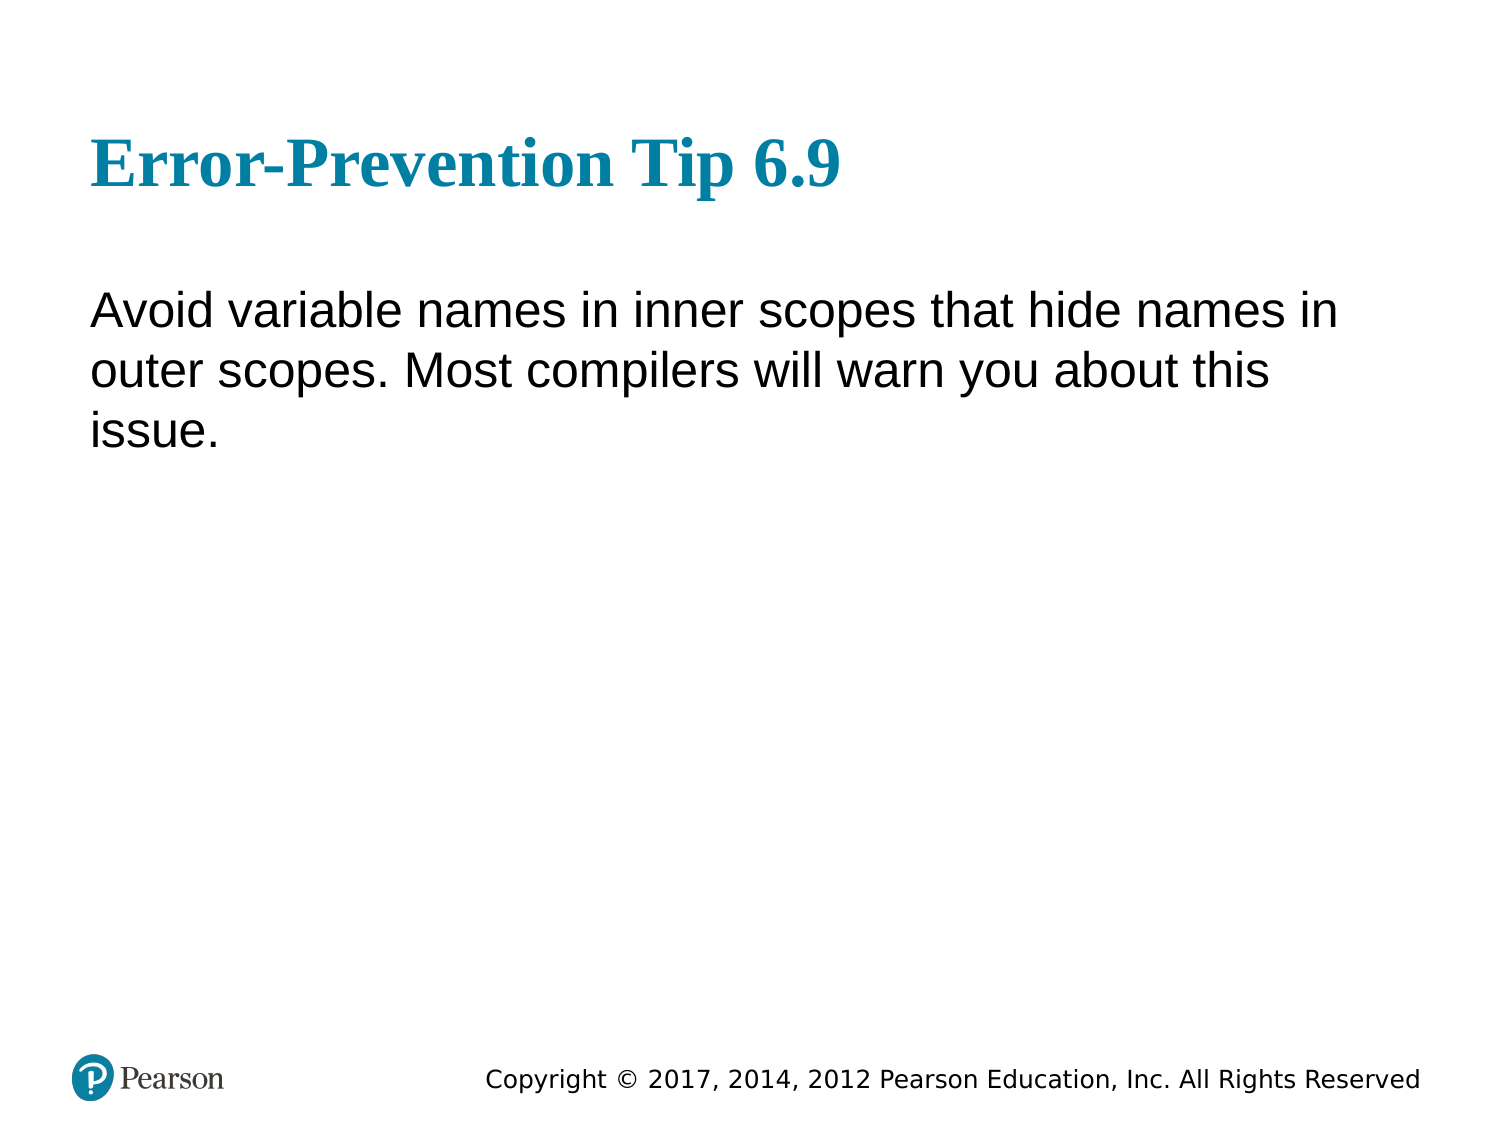

# Error-Prevention Tip 6.9
Avoid variable names in inner scopes that hide names in outer scopes. Most compilers will warn you about this issue.